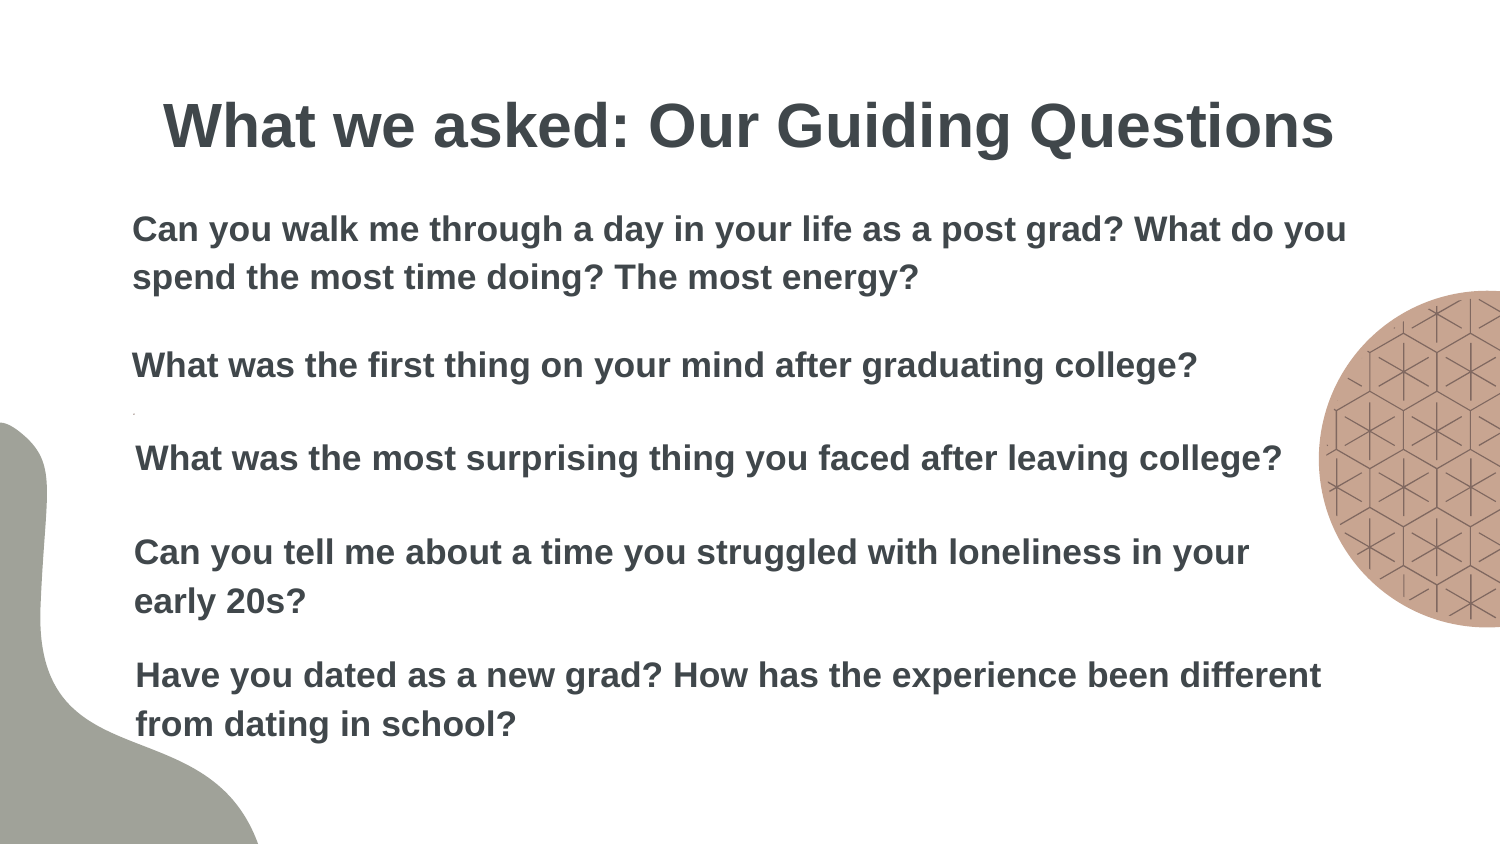

# What we asked: Our Guiding Questions
Can you walk me through a day in your life as a post grad? What do you spend the most time doing? The most energy?
What was the first thing on your mind after graduating college?
What was the most surprising thing you faced after leaving college?

Can you tell me about a time you struggled with loneliness in your early 20s?
Have you dated as a new grad? How has the experience been different from dating in school?